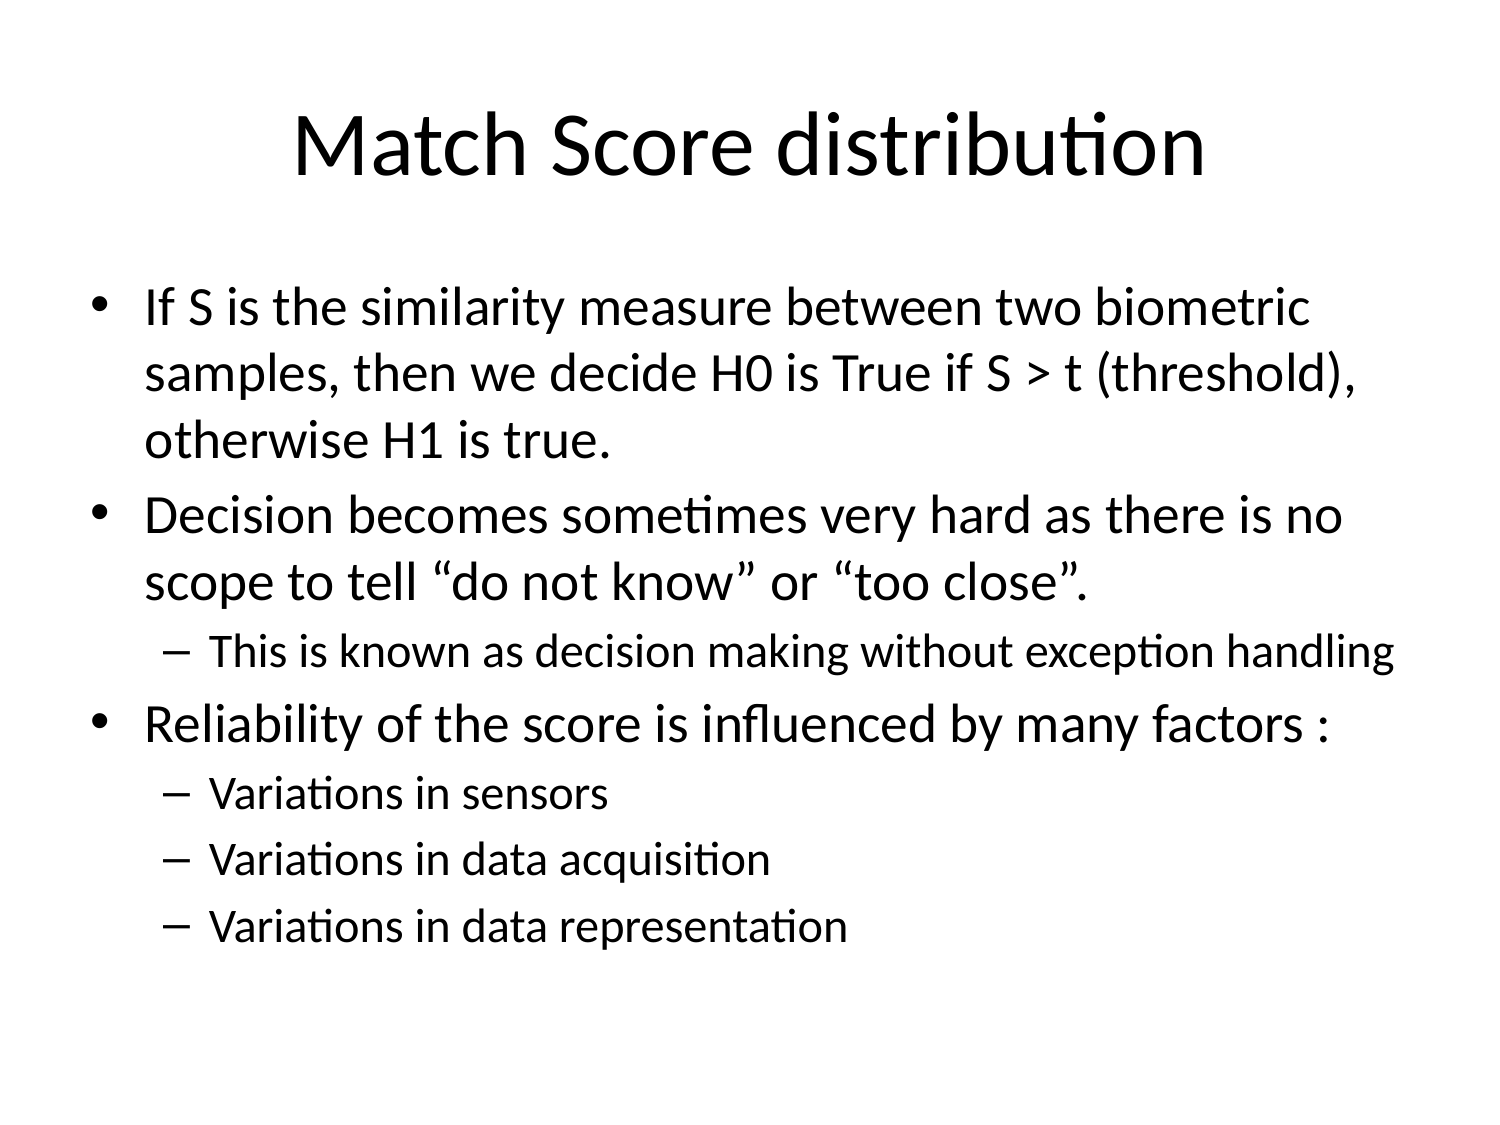

# Match Score distribution
If S is the similarity measure between two biometric samples, then we decide H0 is True if S > t (threshold), otherwise H1 is true.
Decision becomes sometimes very hard as there is no scope to tell “do not know” or “too close”.
This is known as decision making without exception handling
Reliability of the score is influenced by many factors :
Variations in sensors
Variations in data acquisition
Variations in data representation